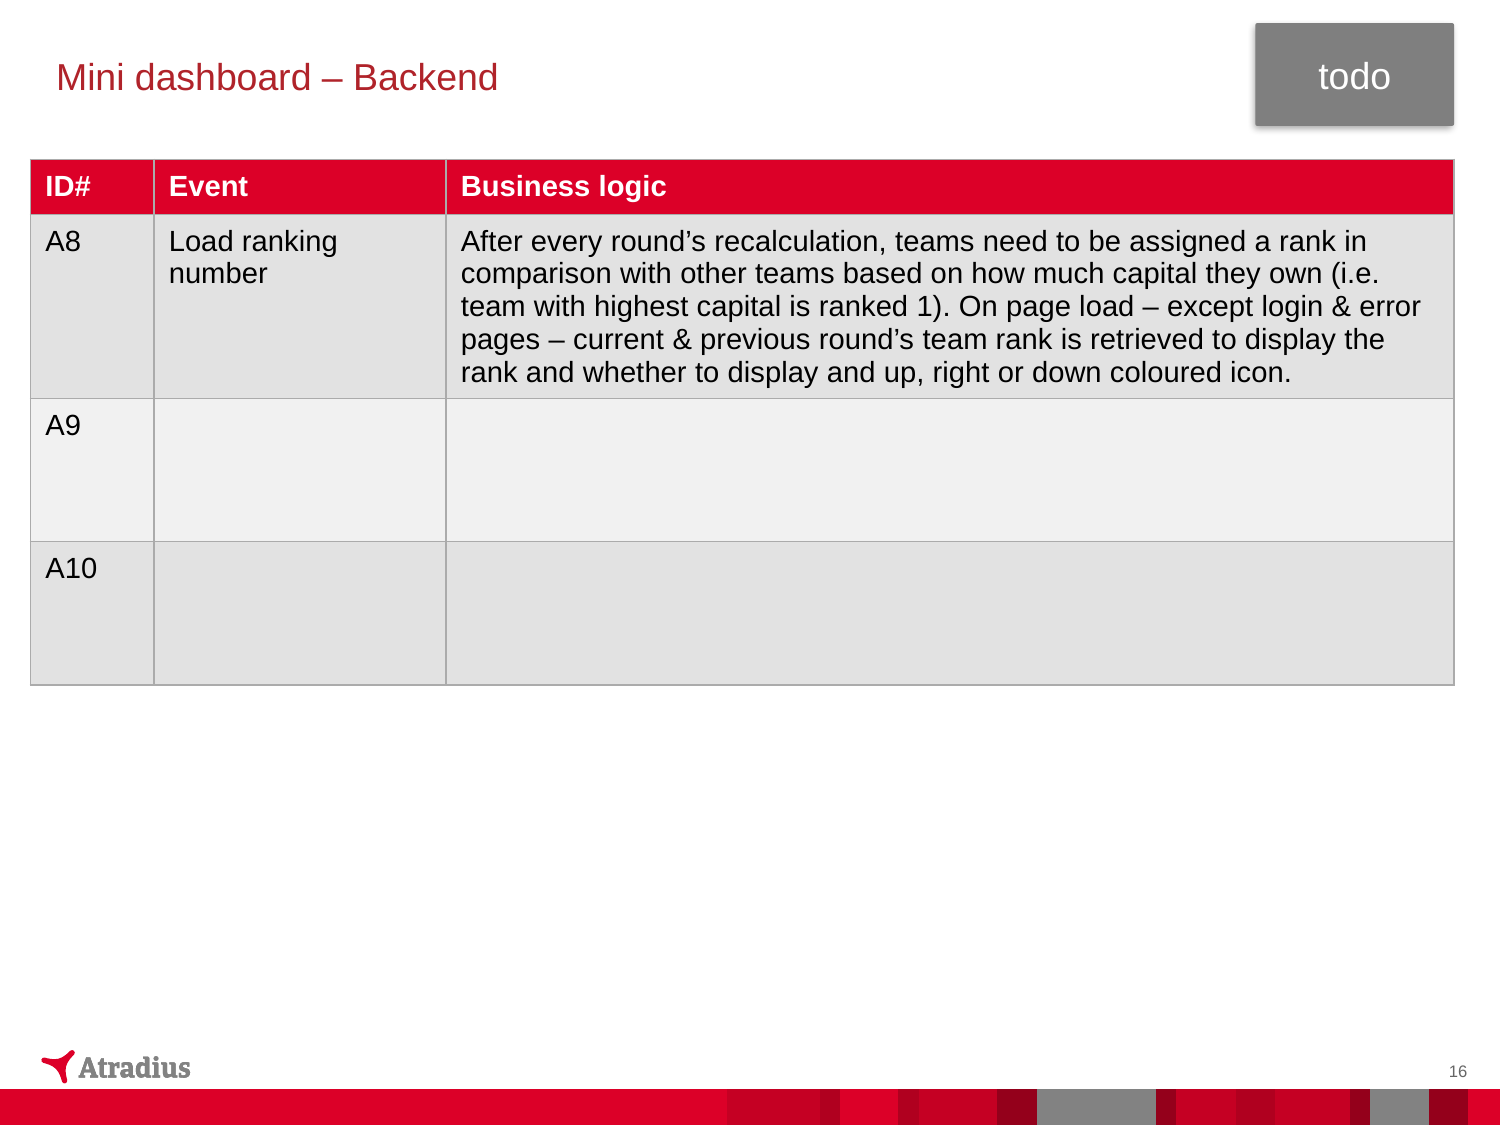

todo
Mini dashboard – Backend
| ID# | Event | Business logic |
| --- | --- | --- |
| A8 | Load ranking number | After every round’s recalculation, teams need to be assigned a rank in comparison with other teams based on how much capital they own (i.e. team with highest capital is ranked 1). On page load – except login & error pages – current & previous round’s team rank is retrieved to display the rank and whether to display and up, right or down coloured icon. |
| A9 |  |  |
| A10 |  |  |
16